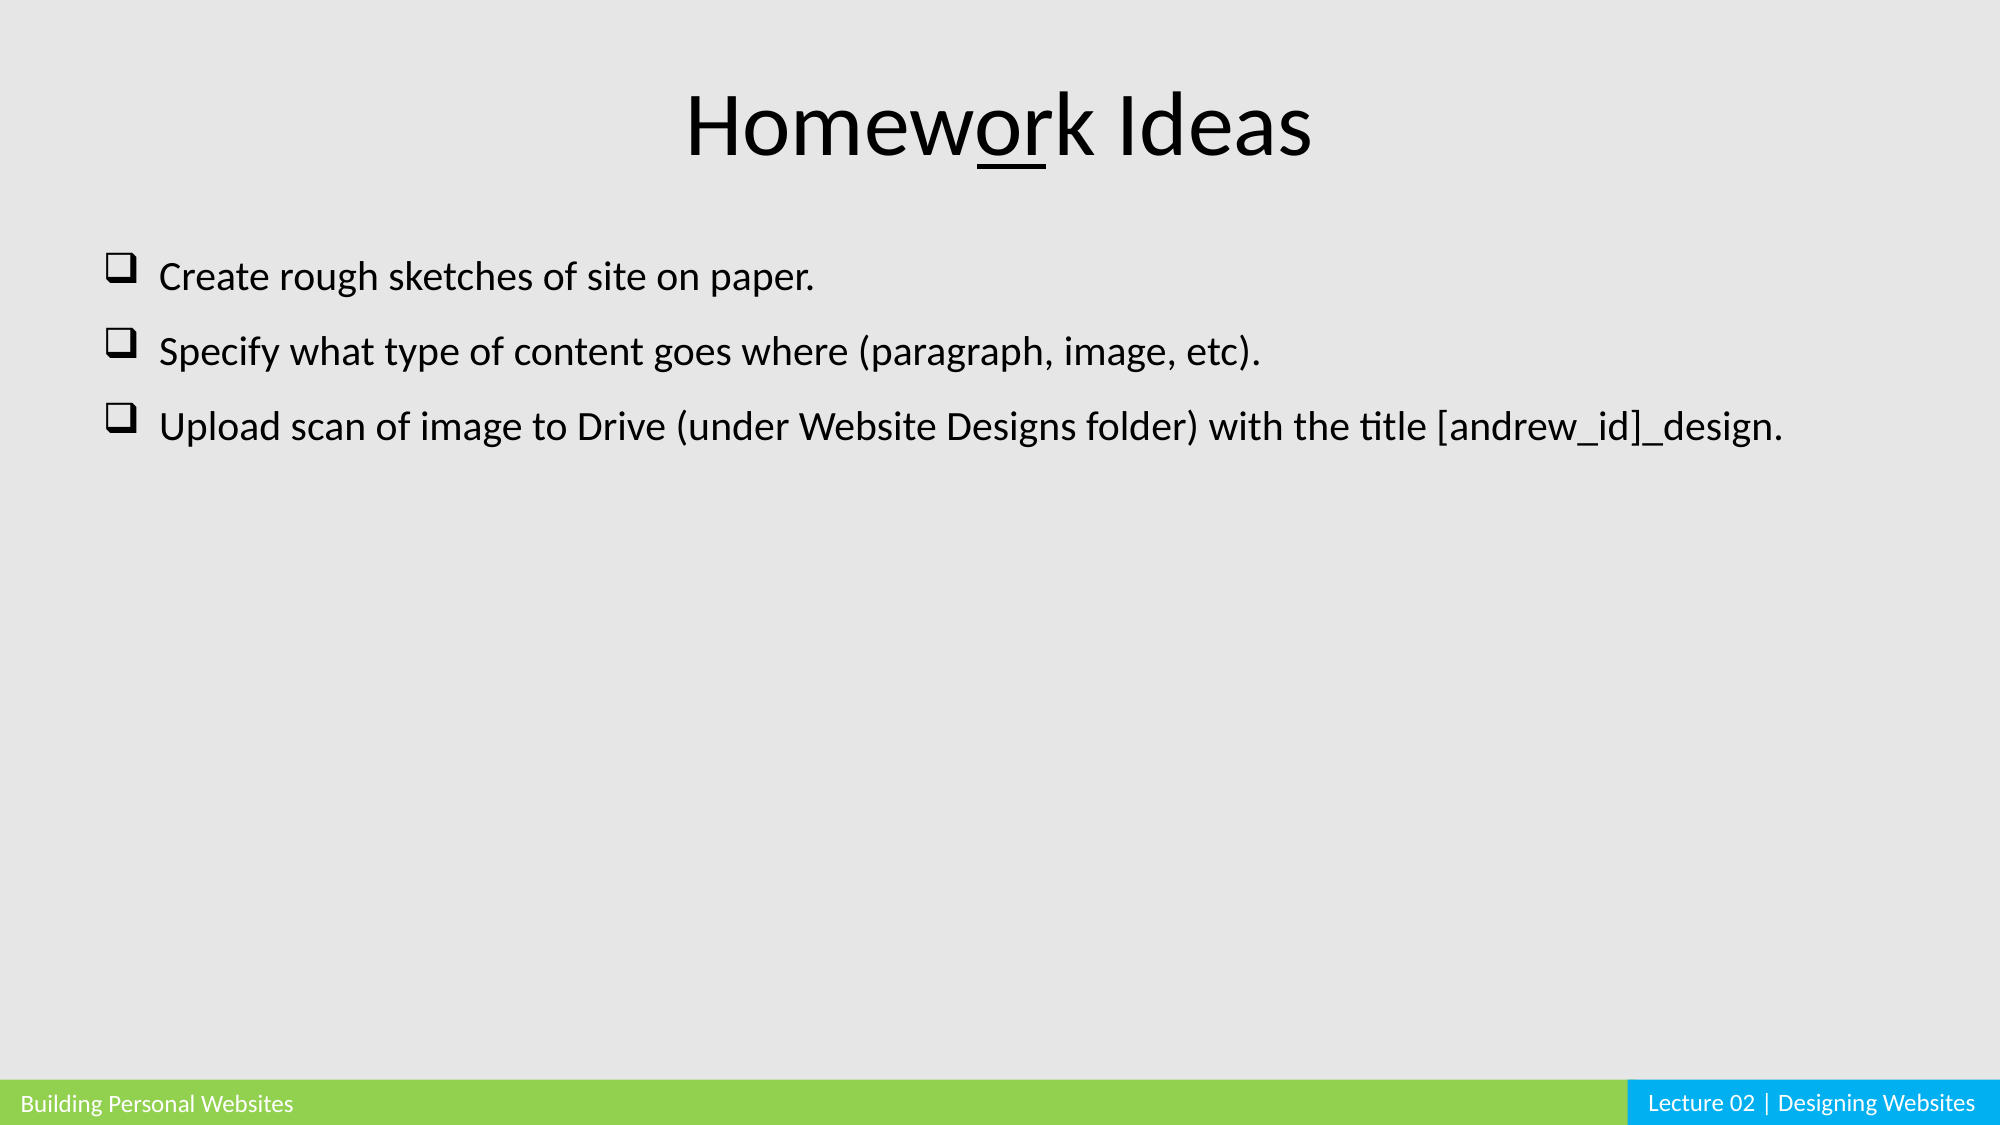

Homework Ideas
Create rough sketches of site on paper.
Specify what type of content goes where (paragraph, image, etc).
Upload scan of image to Drive (under Website Designs folder) with the title [andrew_id]_design.

Lecture 02 | Designing Websites

Building Personal Websites